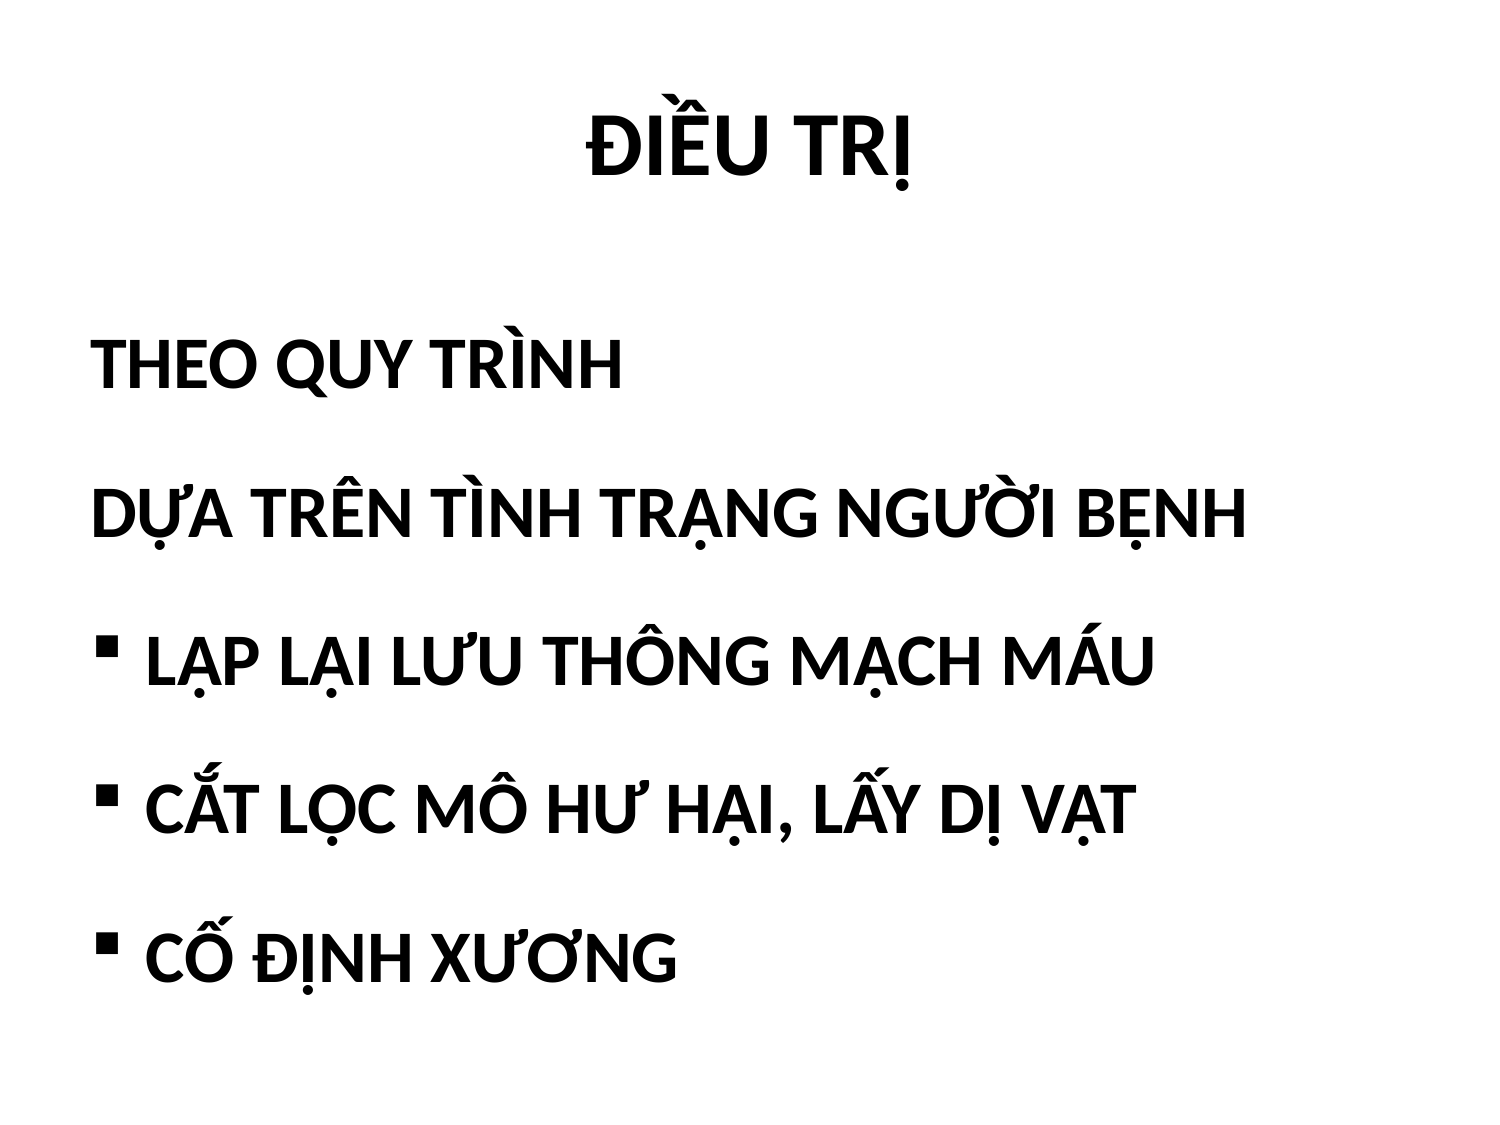

# ĐIỀU TRỊ
THEO QUY TRÌNH
DỰA TRÊN TÌNH TRẠNG NGƯỜI BỆNH
LẬP LẠI LƯU THÔNG MẠCH MÁU
CẮT LỌC MÔ HƯ HẠI, LẤY DỊ VẬT
CỐ ĐỊNH XƯƠNG